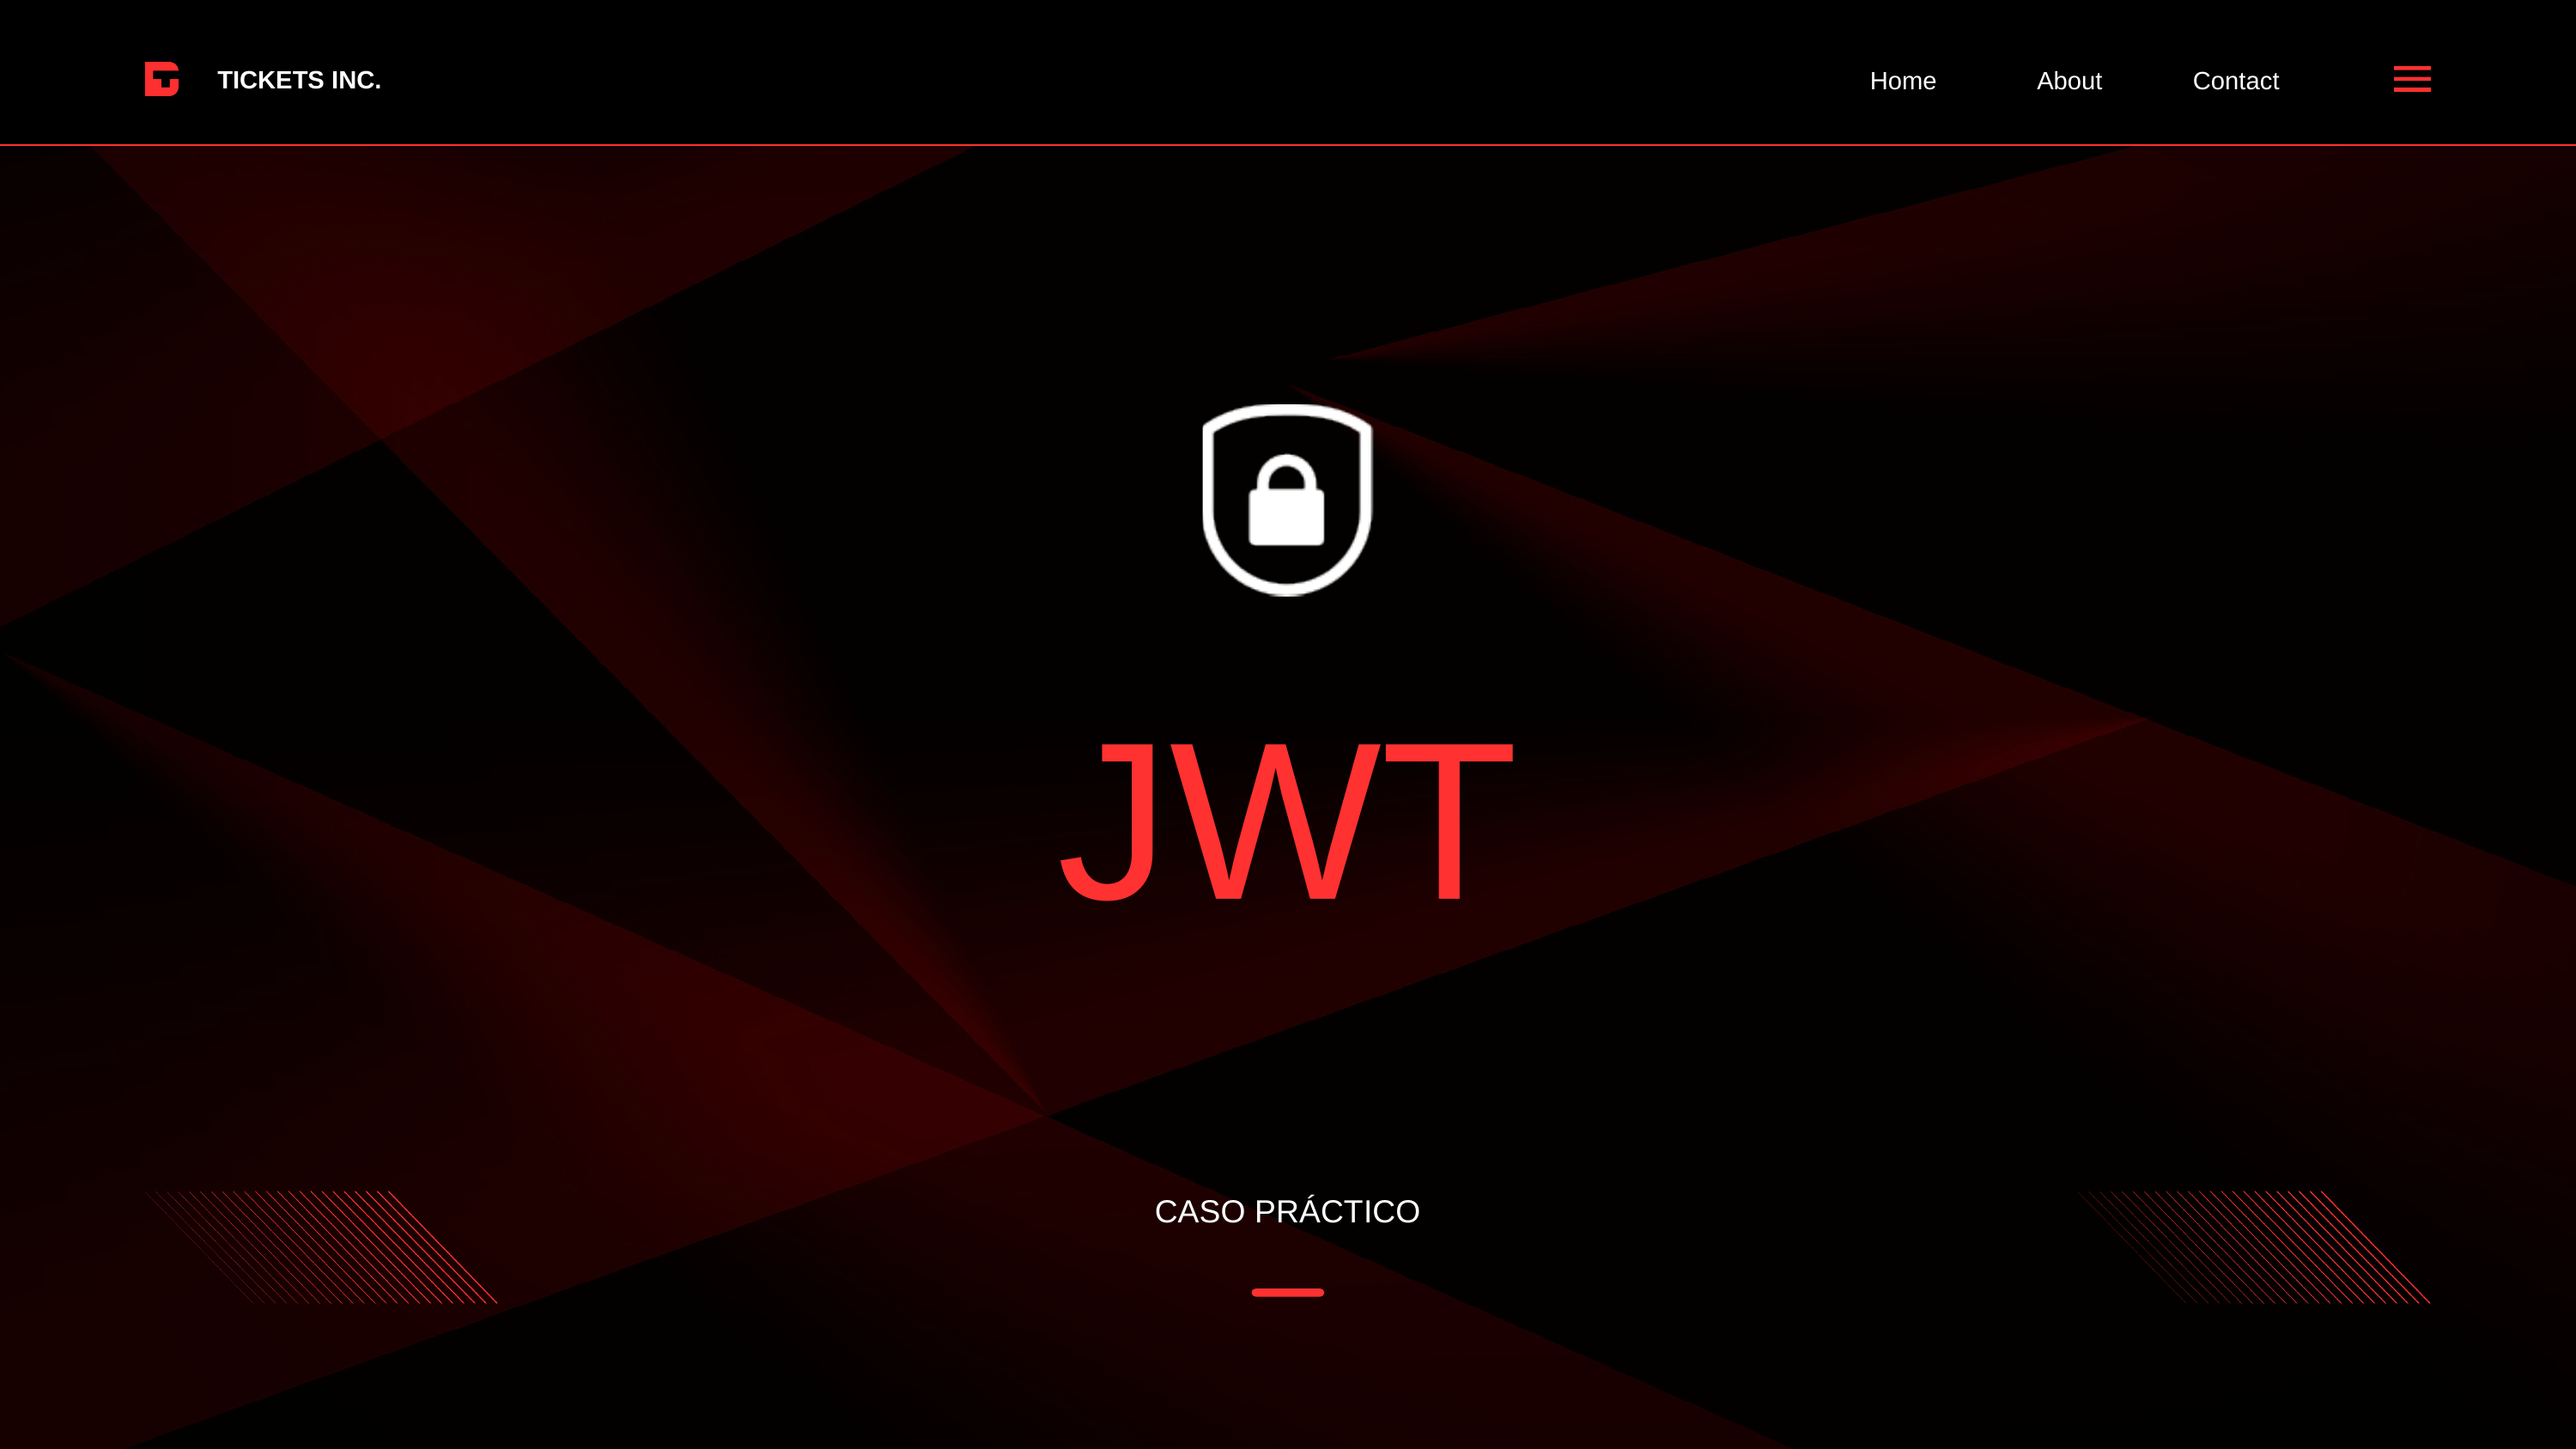

TICKETS INC.
Home
About
Contact

JWT
CASO PRÁCTICO